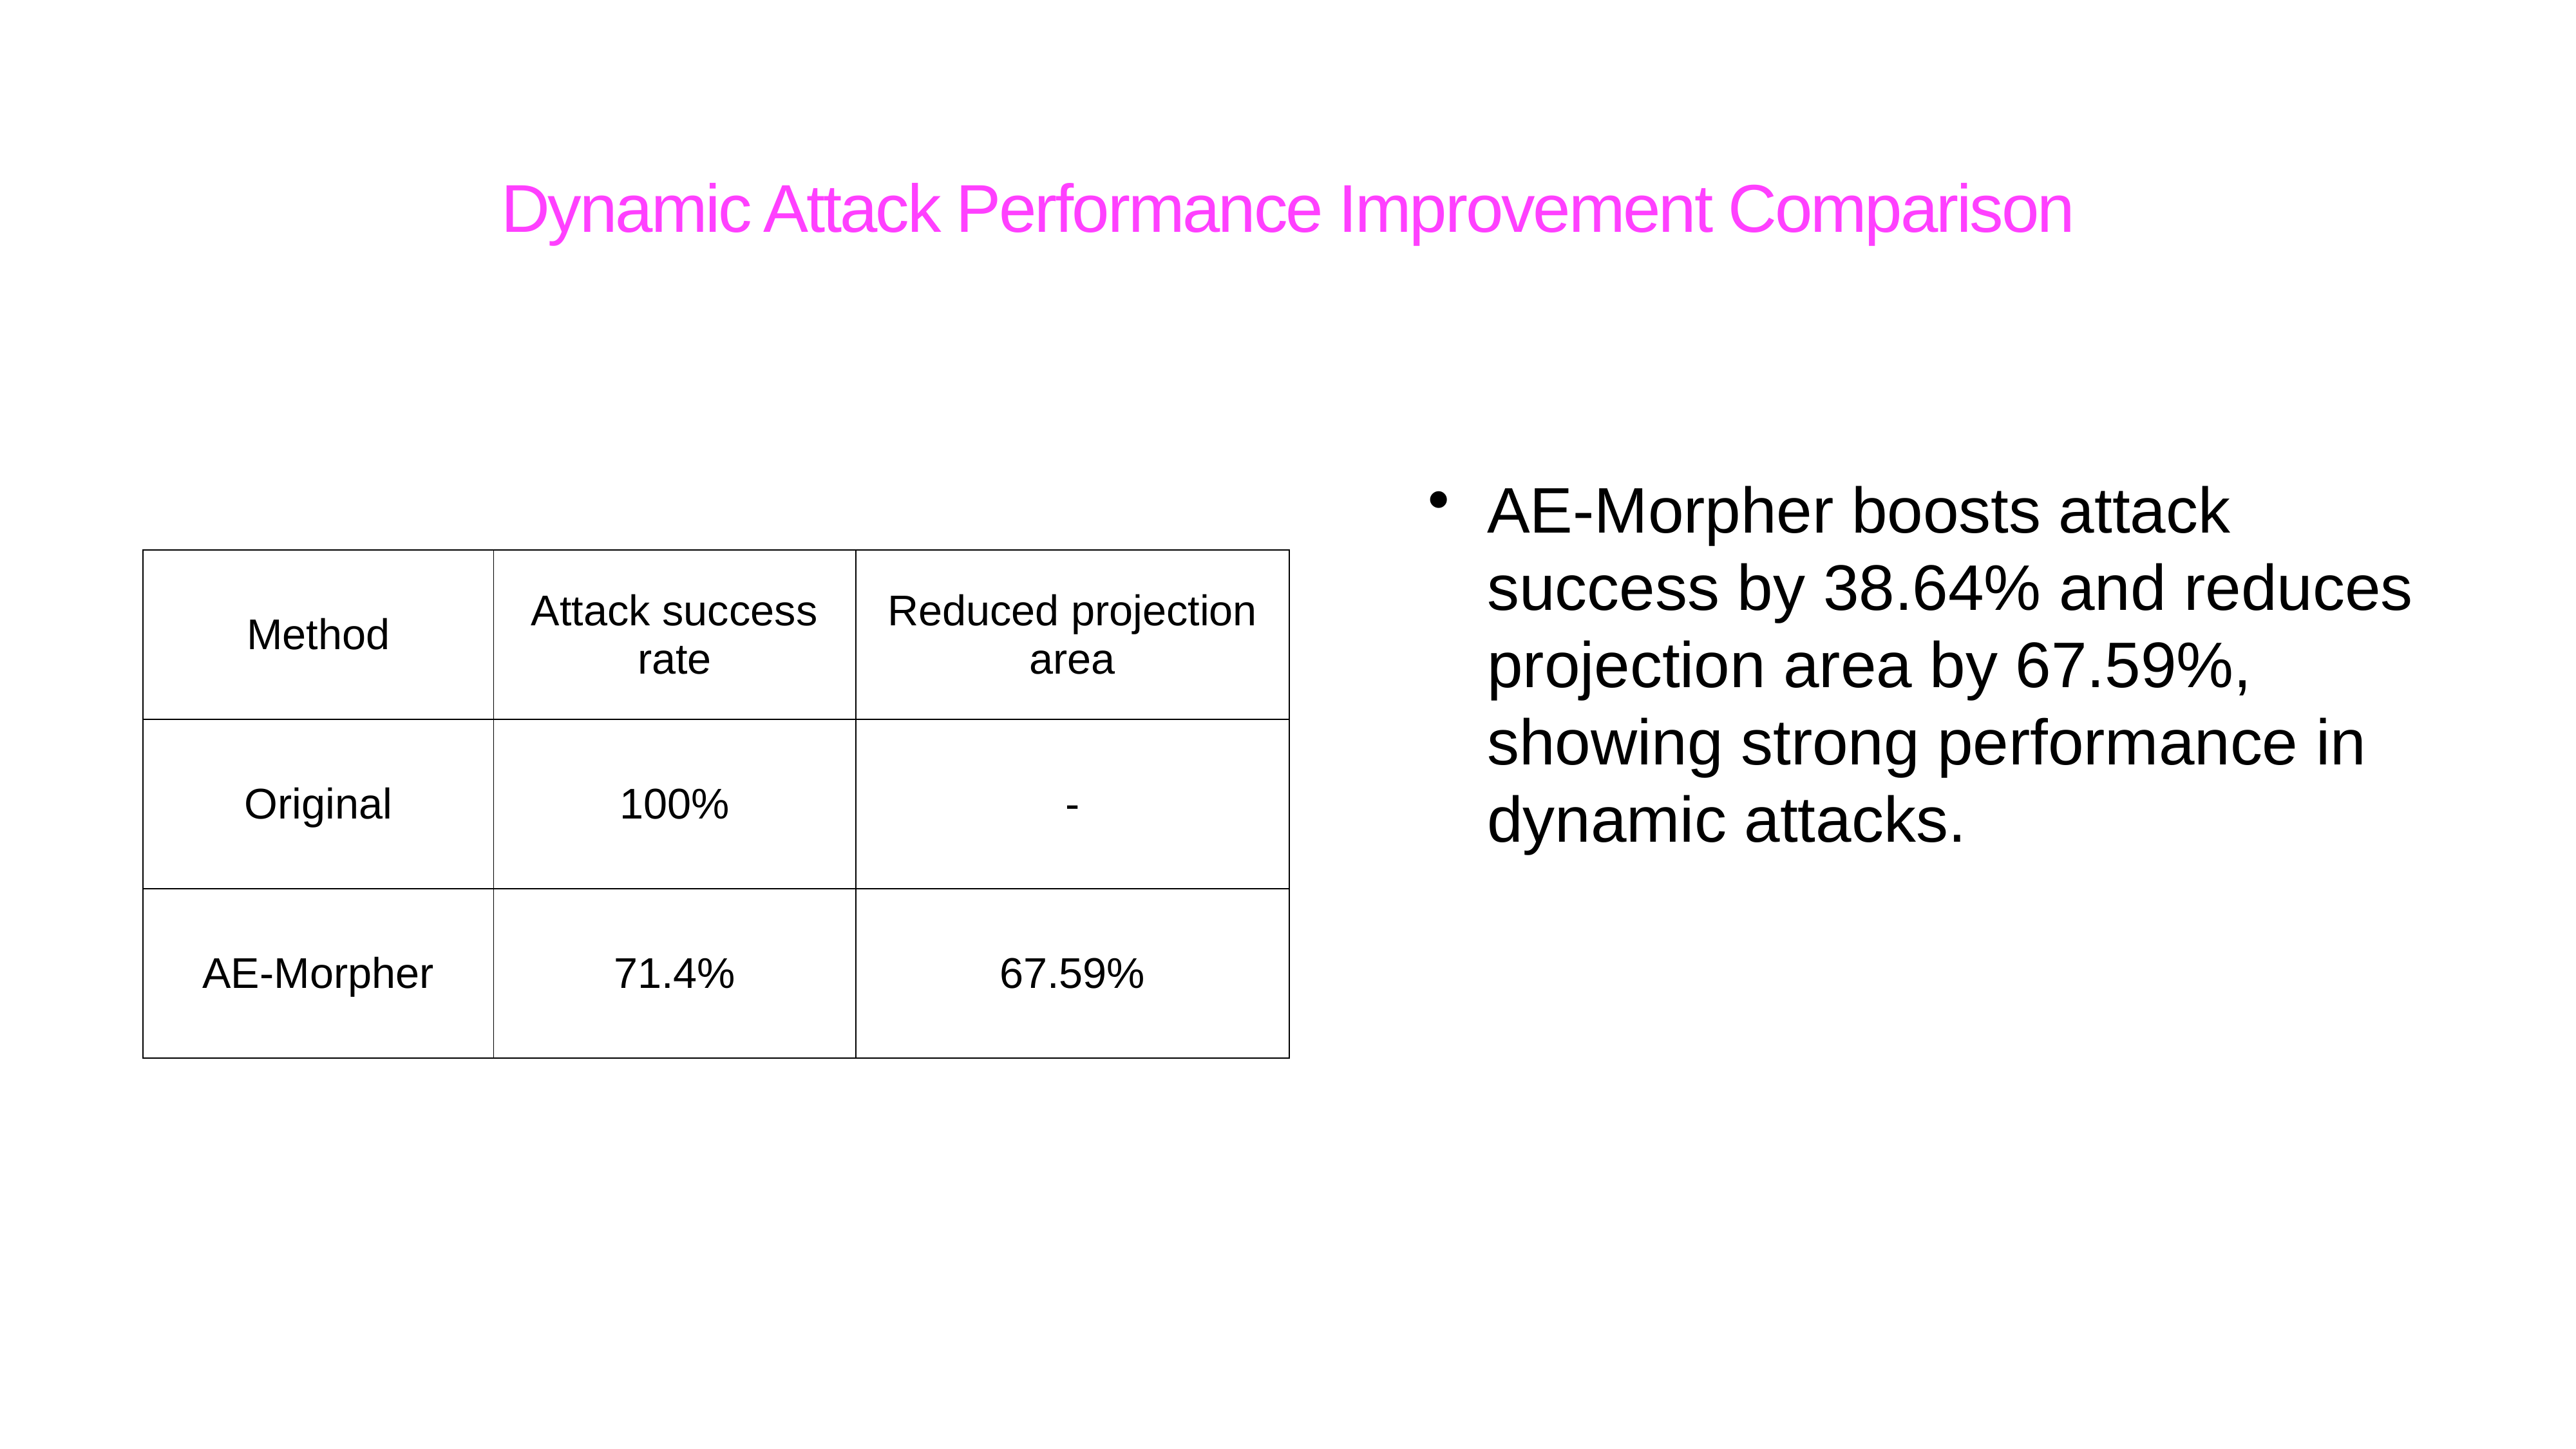

# Dynamic Attack Performance Improvement Comparison
AE-Morpher boosts attack success by 38.64% and reduces projection area by 67.59%, showing strong performance in dynamic attacks.
| Method | Attack success rate | Reduced projection area |
| --- | --- | --- |
| Original | 100% | - |
| AE-Morpher | 71.4% | 67.59% |